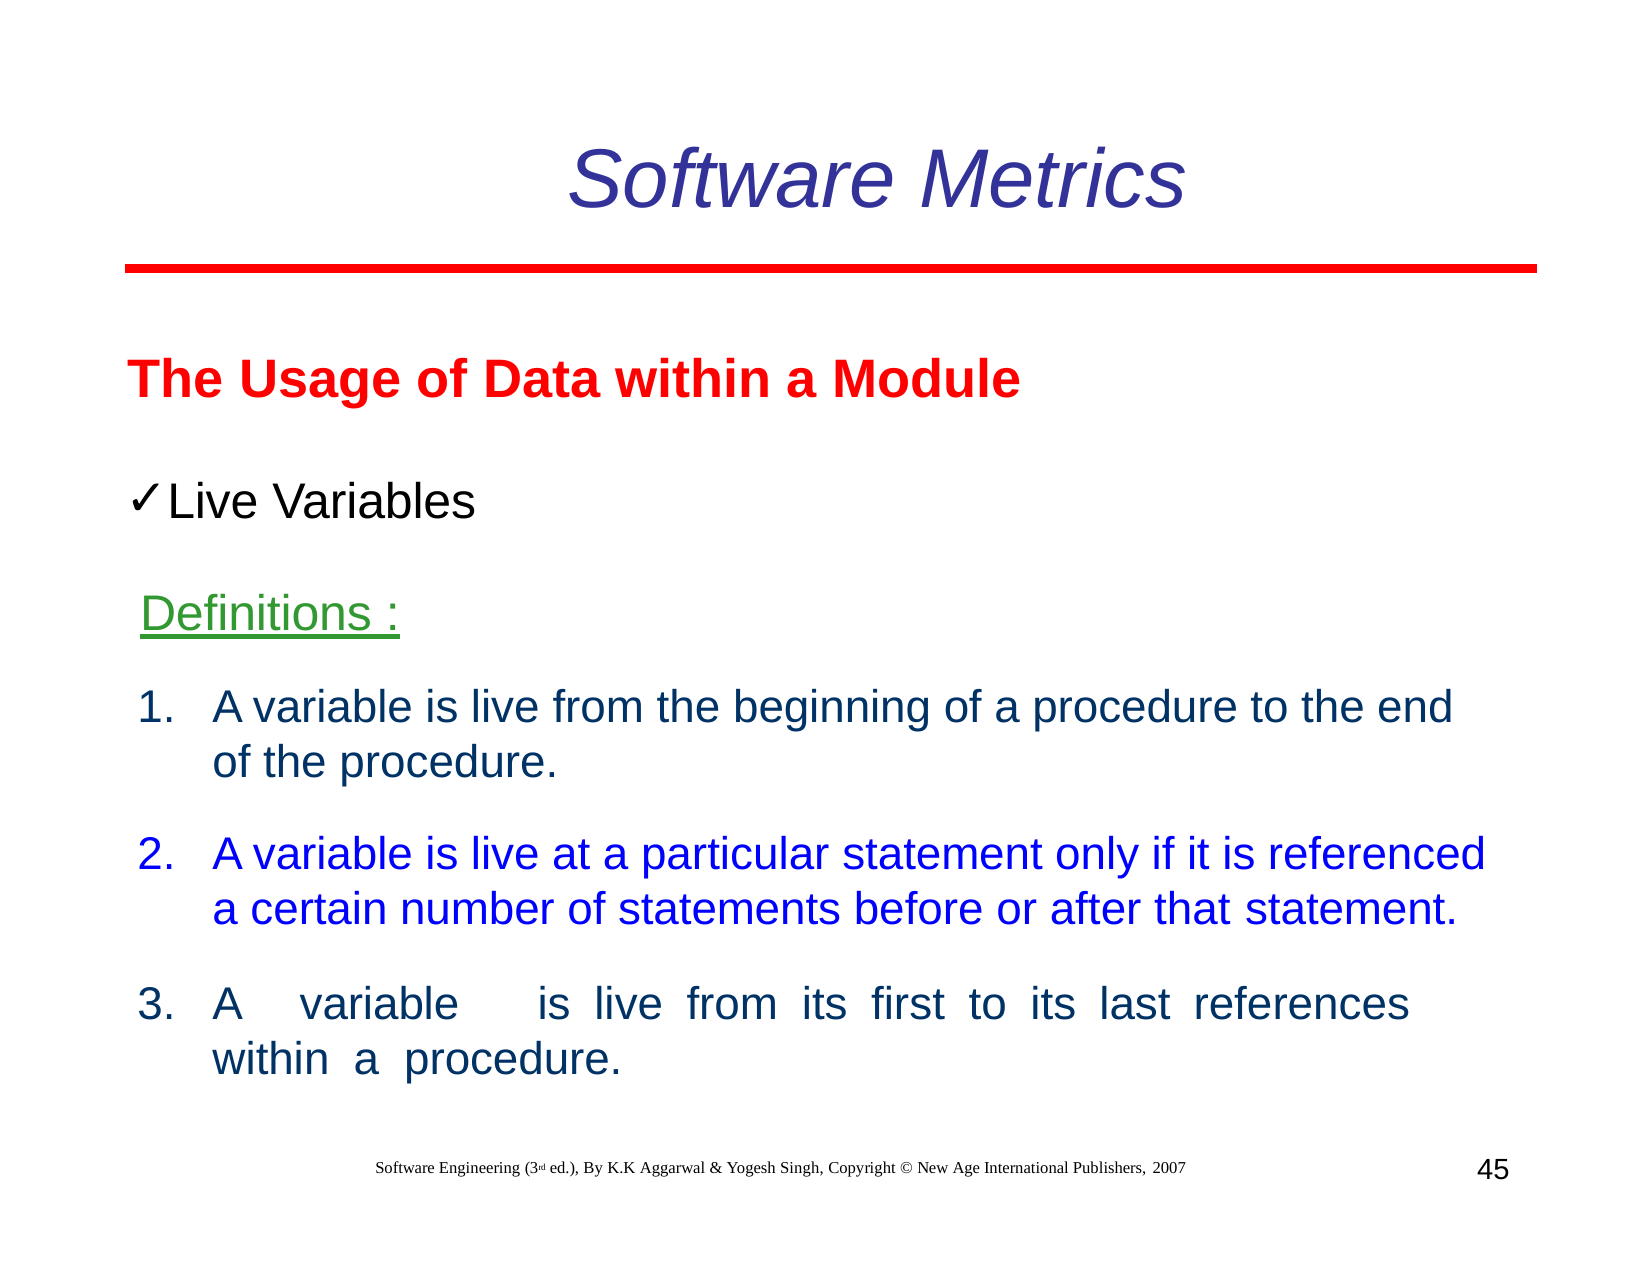

# Software Metrics

The Usage of Data within a Module
Live Variables  Definitions :
A variable is live from the beginning of a procedure to the end  of the procedure.
A variable is live at a particular statement only if it is referenced  a certain number of statements before or after that statement.
A	variable	is	live	from	its	first	to	its	last	references	within	a  procedure.
45
Software Engineering (3rd  ed.), By K.K Aggarwal & Yogesh Singh, Copyright © New Age International Publishers, 2007